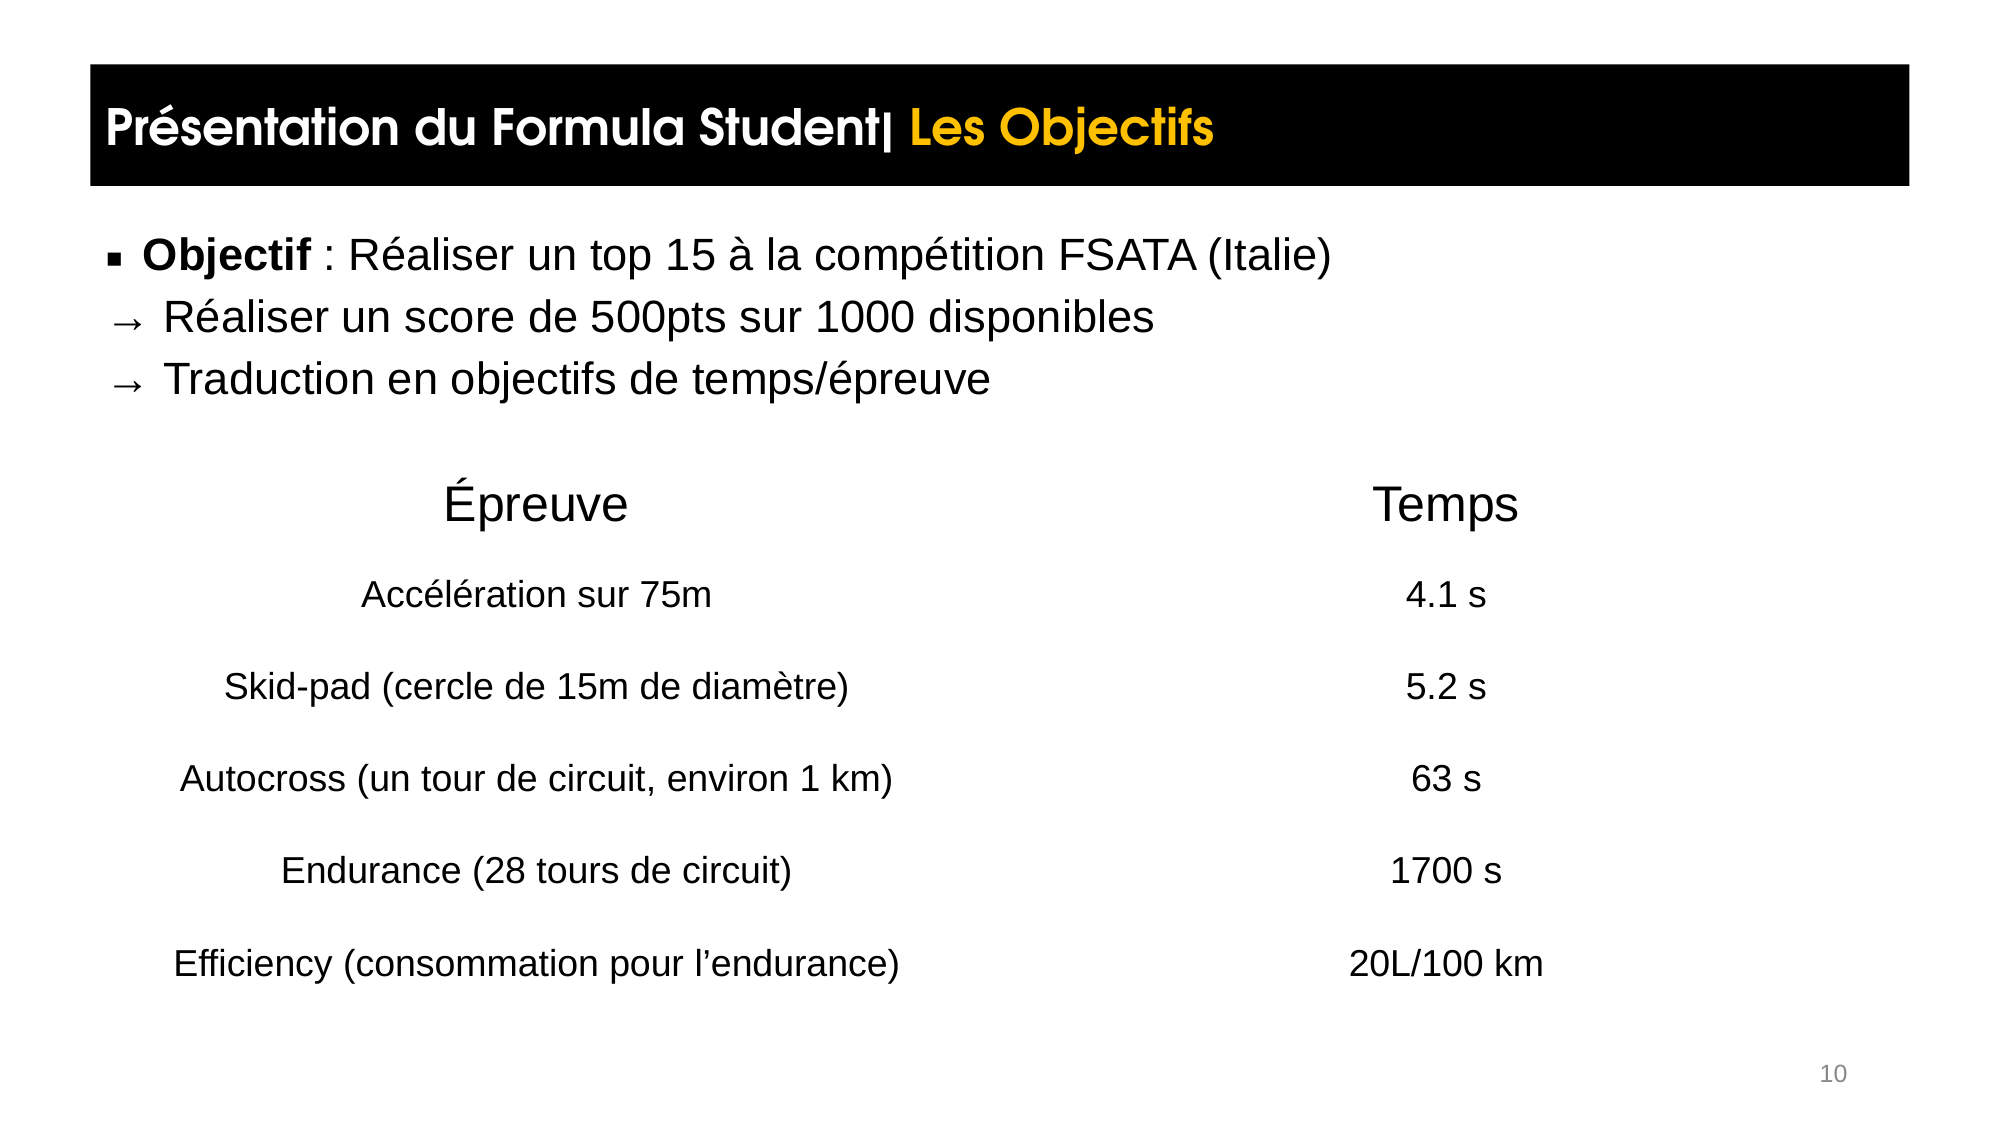

Présentation du Formula Student| Les Objectifs
Objectif : Réaliser un top 15 à la compétition FSATA (Italie)
→ Réaliser un score de 500pts sur 1000 disponibles
→ Traduction en objectifs de temps/épreuve

| Épreuve | Temps |
| --- | --- |
| Accélération sur 75m | 4.1 s |
| Skid-pad (cercle de 15m de diamètre) | 5.2 s |
| Autocross (un tour de circuit, environ 1 km) | 63 s |
| Endurance (28 tours de circuit) | 1700 s |
| Efficiency (consommation pour l’endurance) | 20L/100 km |

10